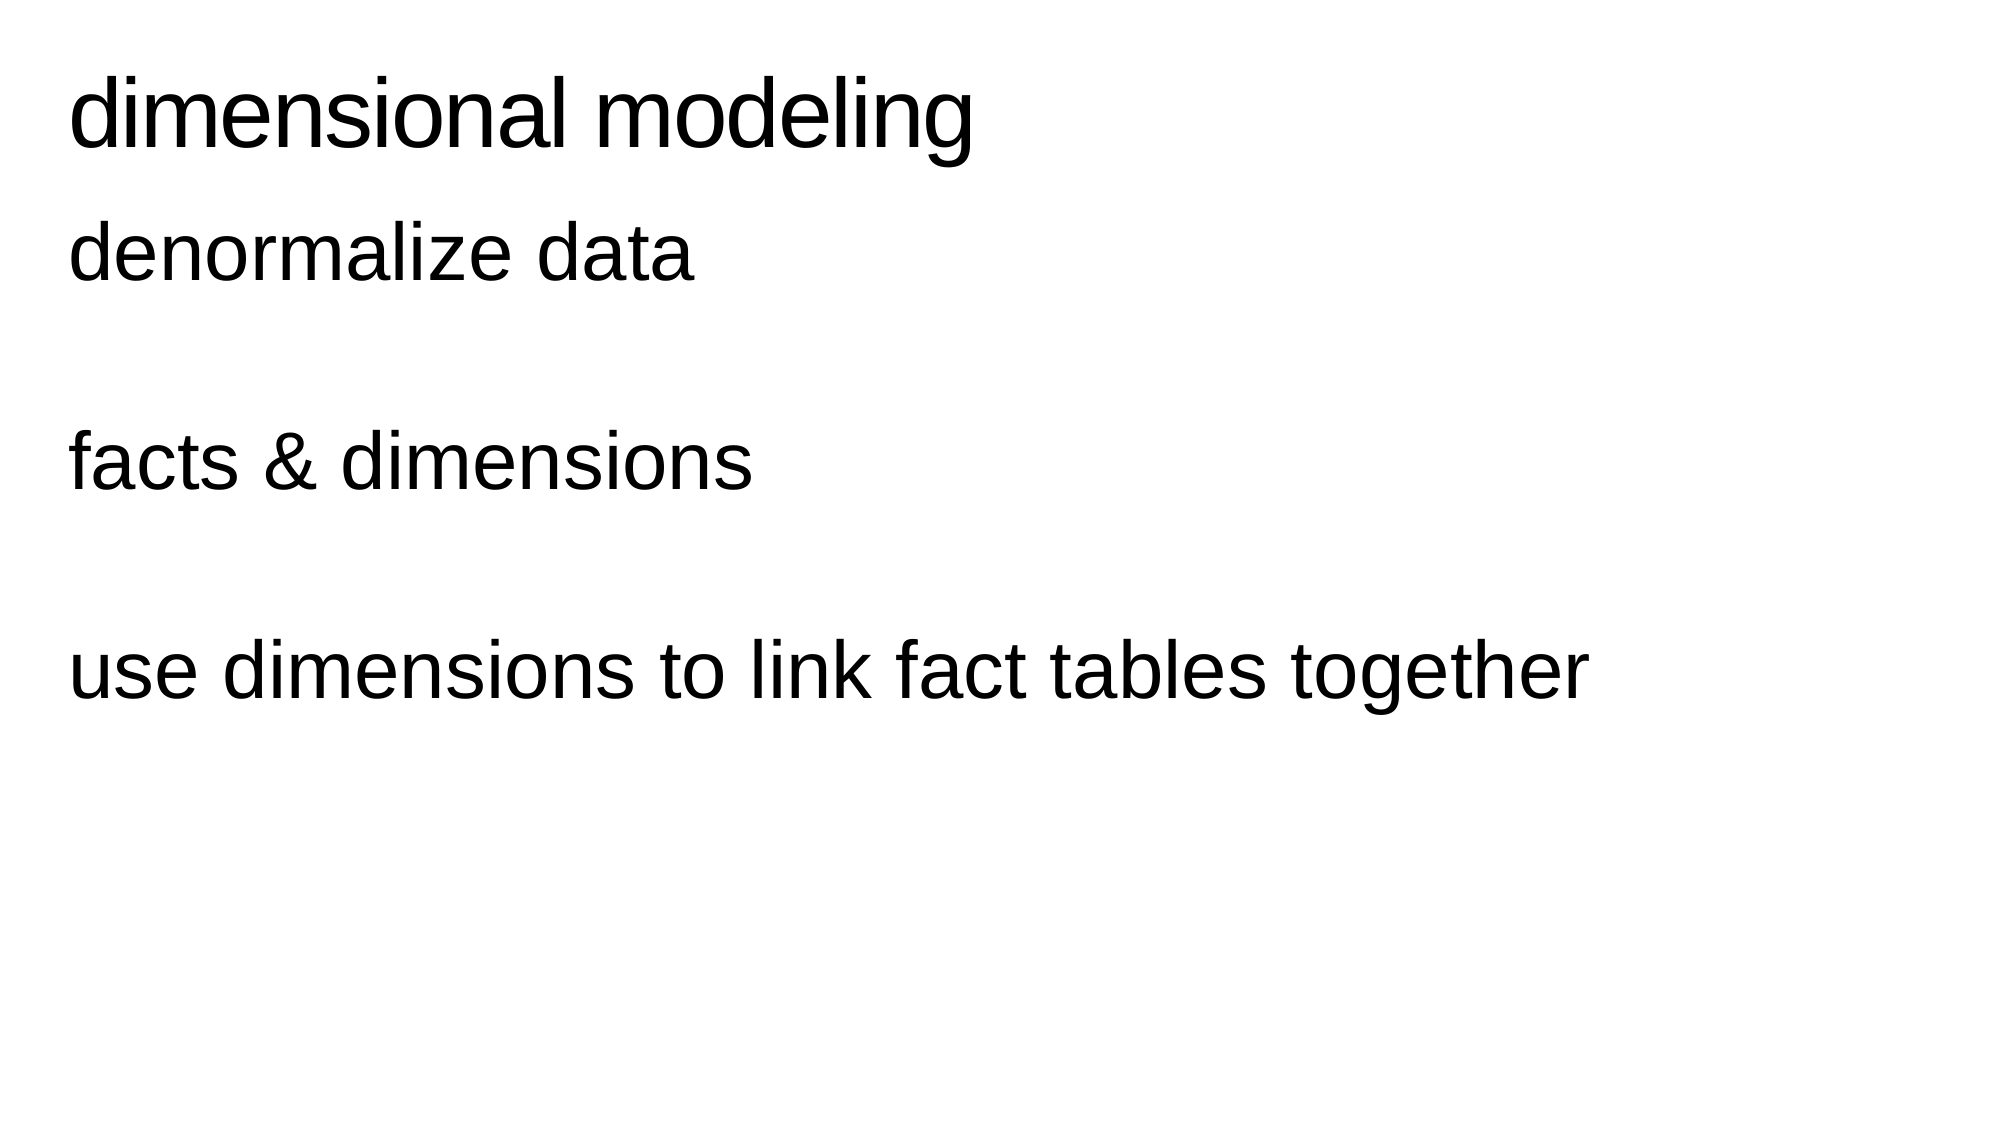

# dimensional modeling
denormalize data

facts & dimensions

use dimensions to link fact tables together